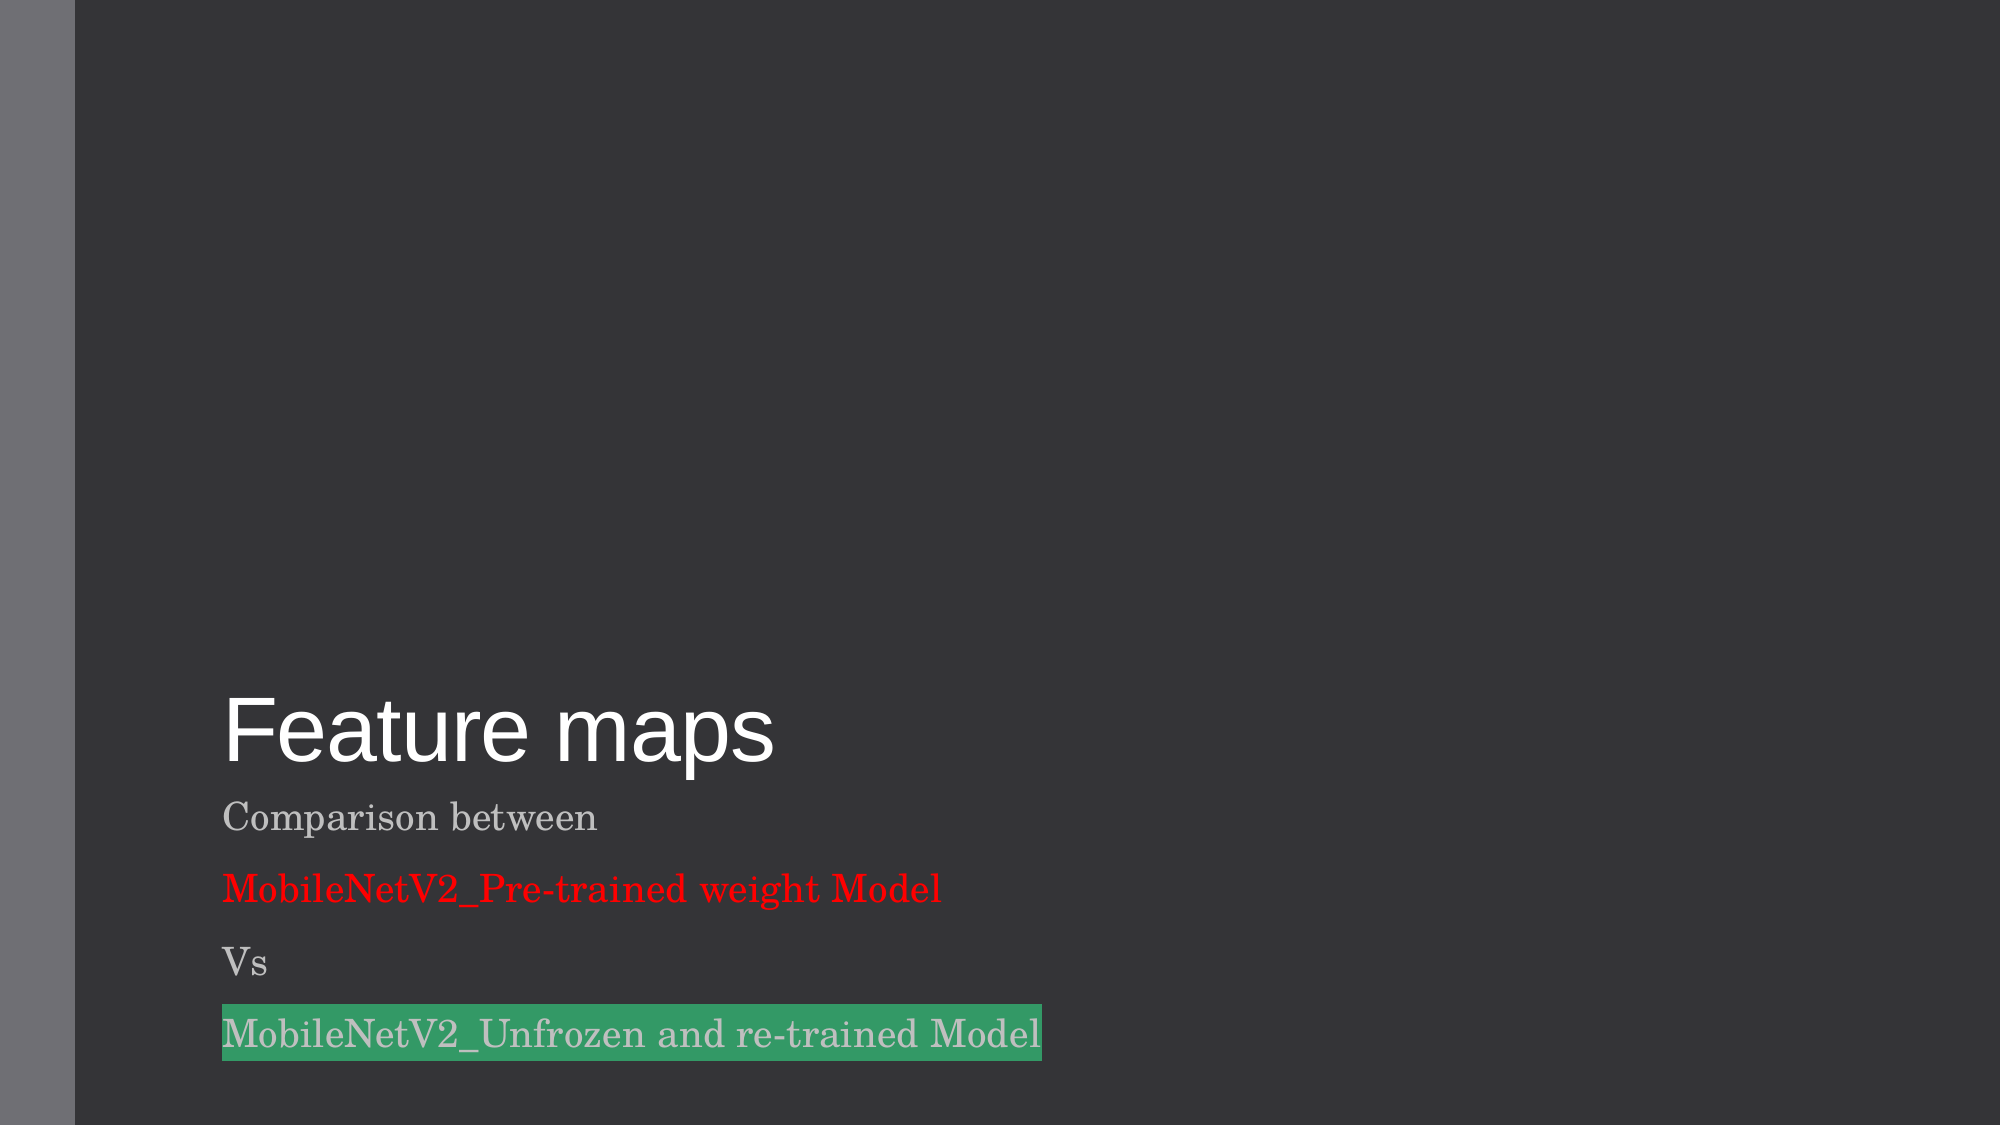

# Feature maps
Comparison between
MobileNetV2_Pre-trained weight Model
Vs
MobileNetV2_Unfrozen and re-trained Model